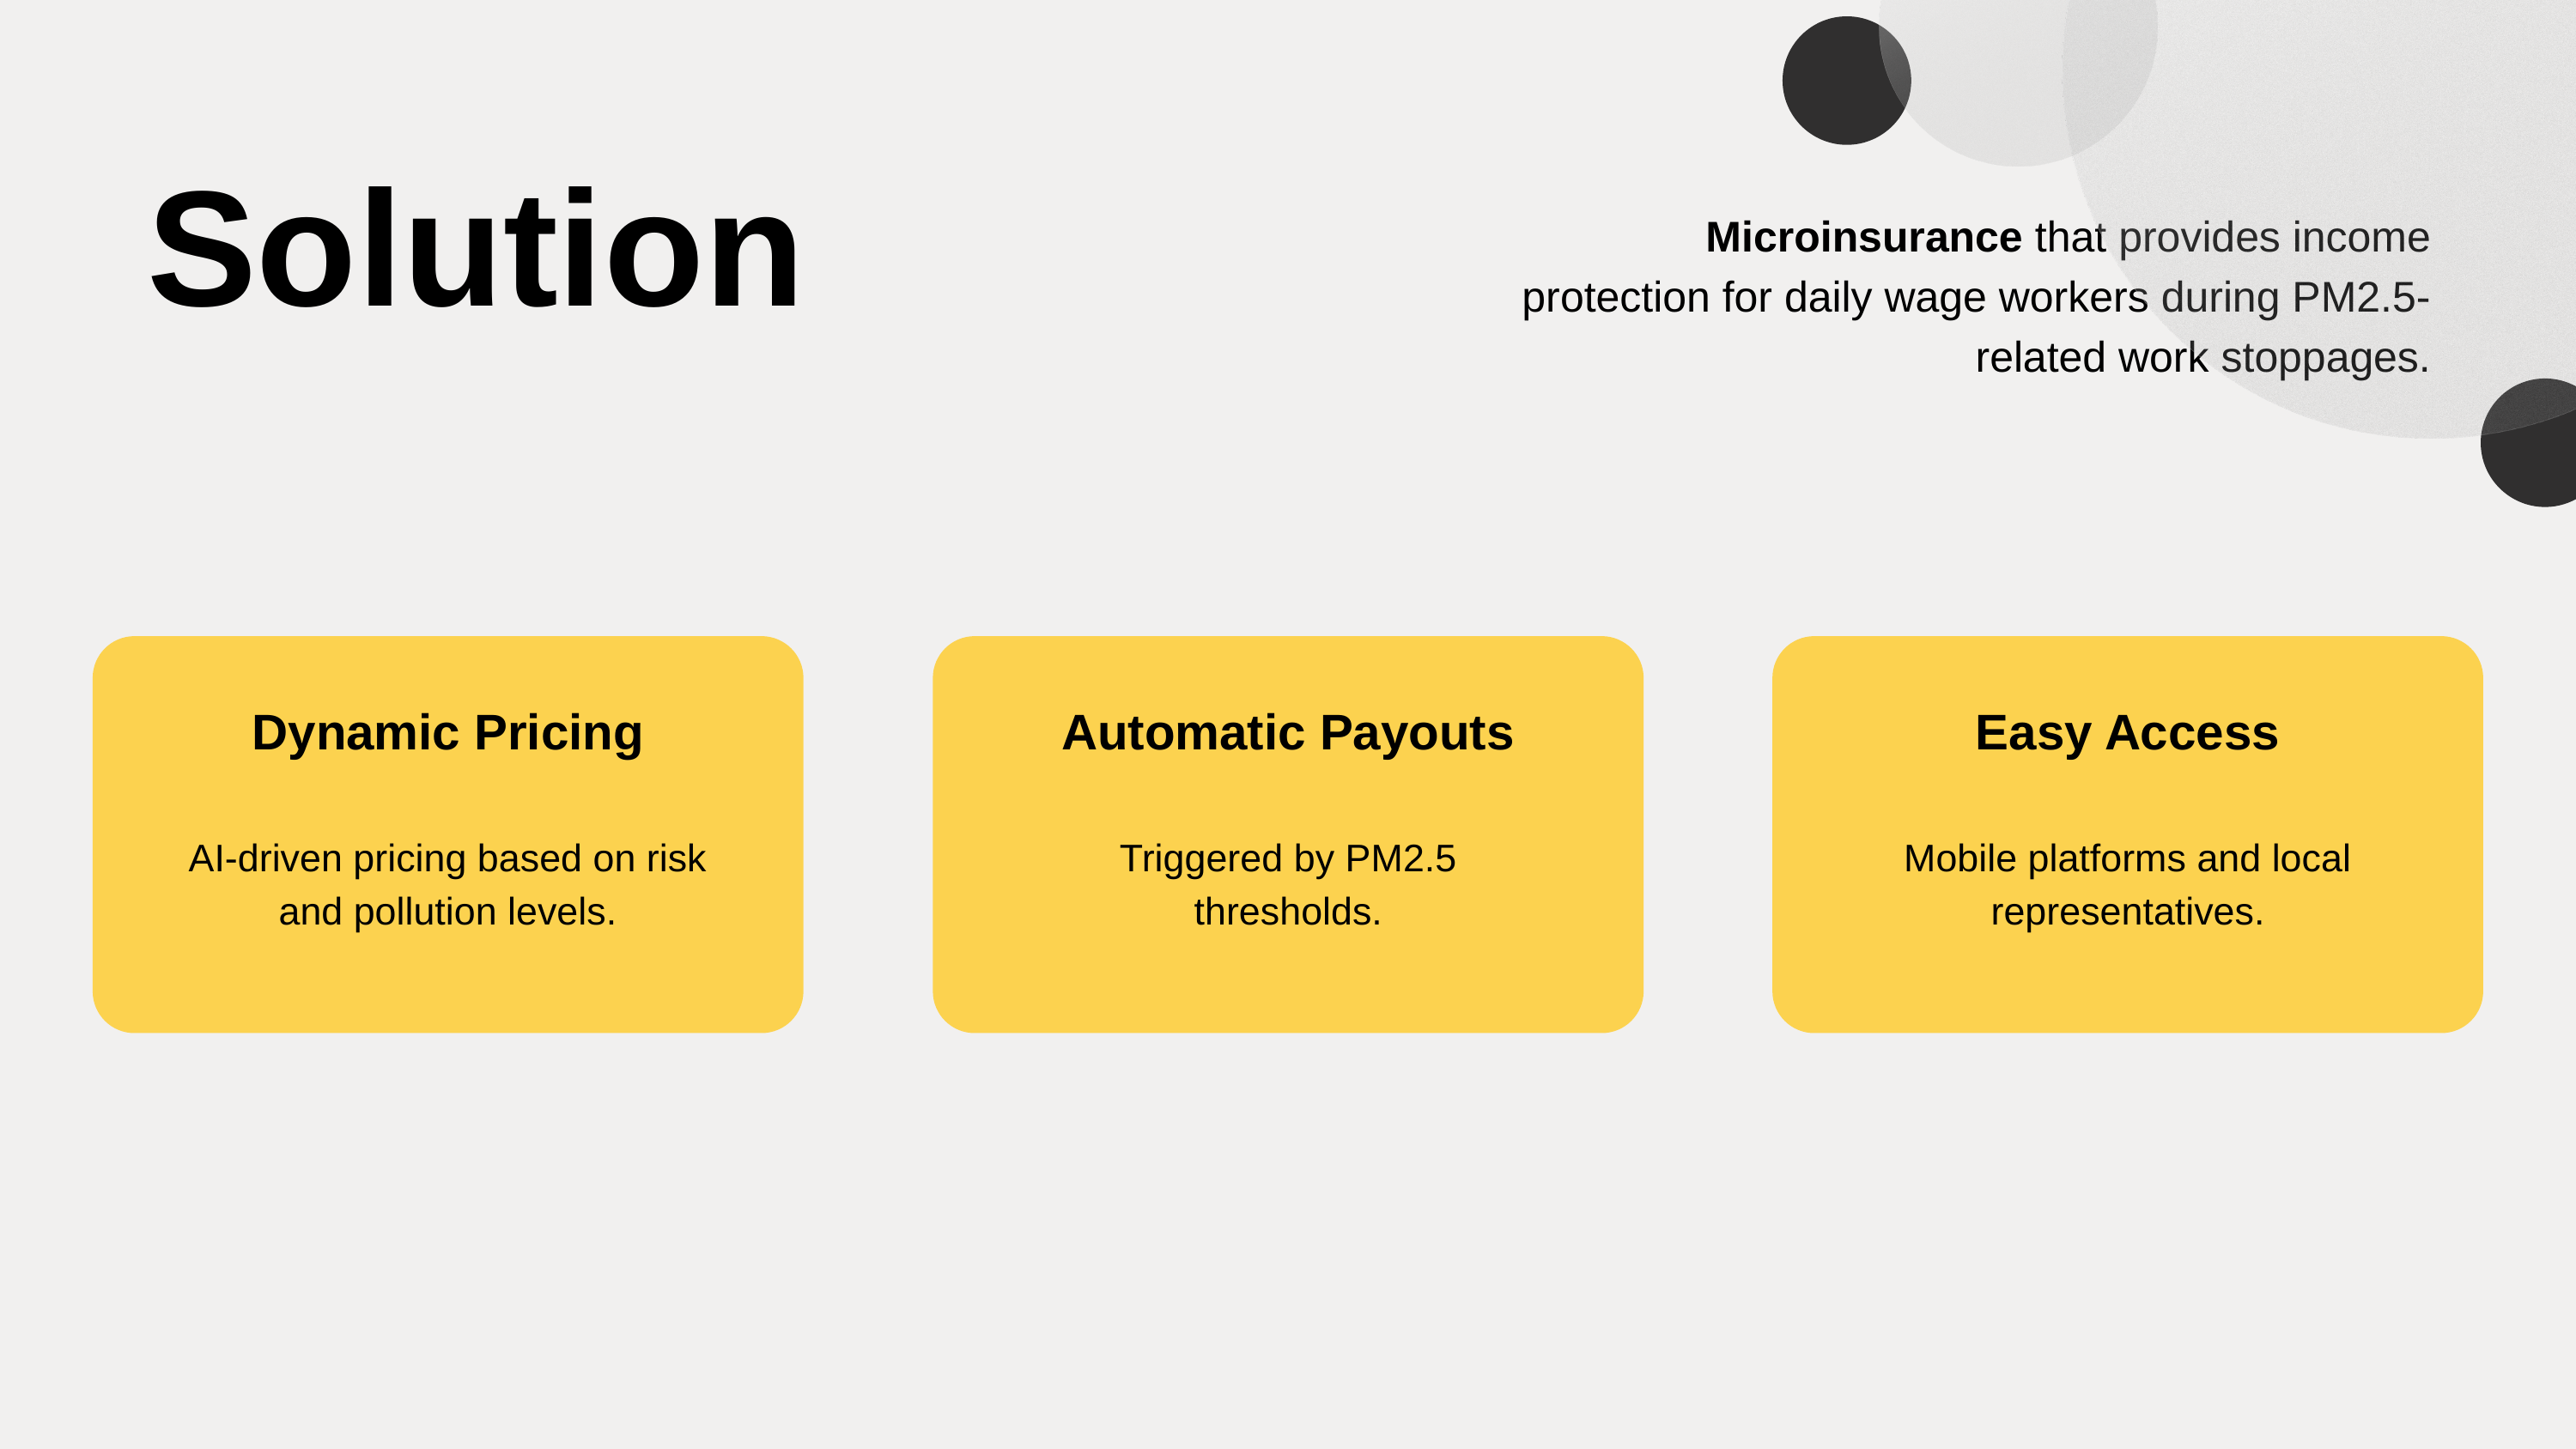

Solution
Microinsurance that provides income protection for daily wage workers during PM2.5-related work stoppages.

Dynamic Pricing
Automatic Payouts
Easy Access
AI-driven pricing based on risk and pollution levels.
Triggered by PM2.5 thresholds.
Mobile platforms and local representatives.